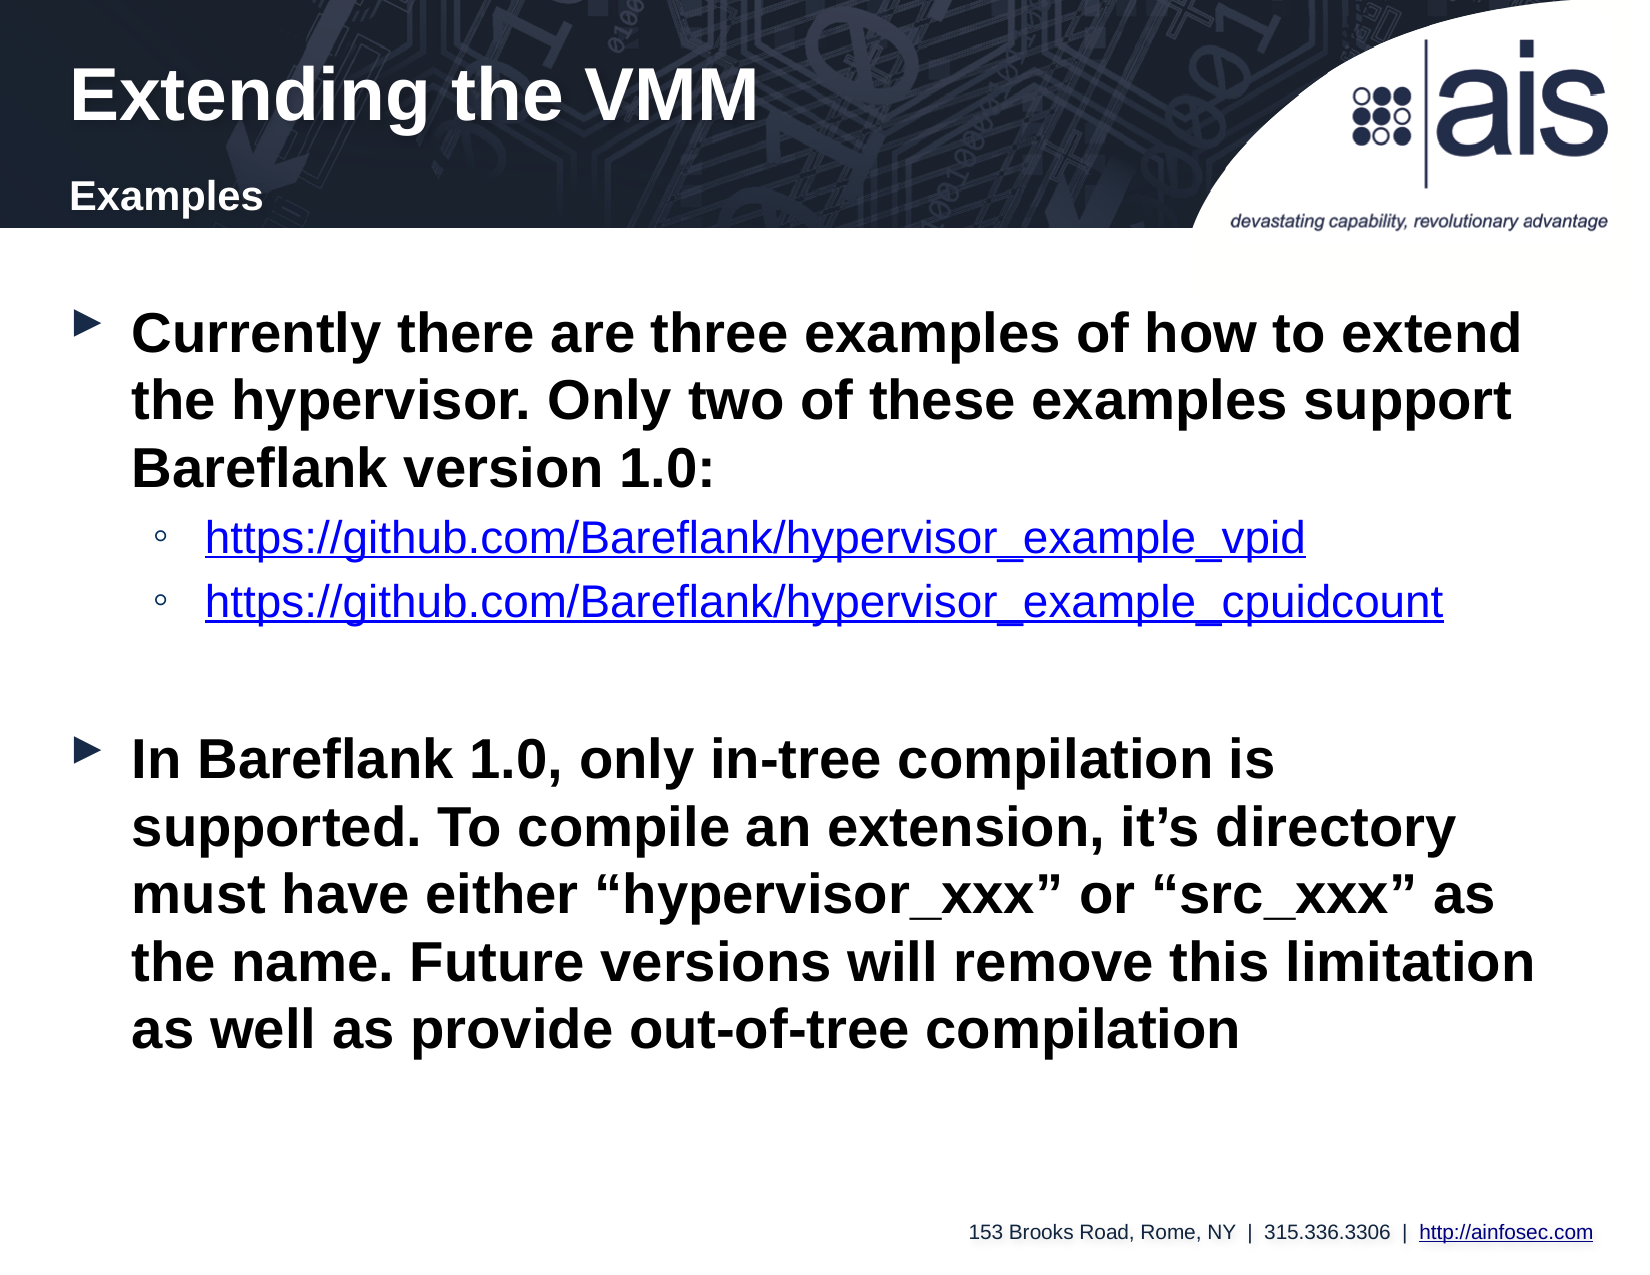

Extending the VMM
Examples
Currently there are three examples of how to extend the hypervisor. Only two of these examples support Bareflank version 1.0:
https://github.com/Bareflank/hypervisor_example_vpid
https://github.com/Bareflank/hypervisor_example_cpuidcount

In Bareflank 1.0, only in-tree compilation is supported. To compile an extension, it’s directory must have either “hypervisor_xxx” or “src_xxx” as the name. Future versions will remove this limitation as well as provide out-of-tree compilation